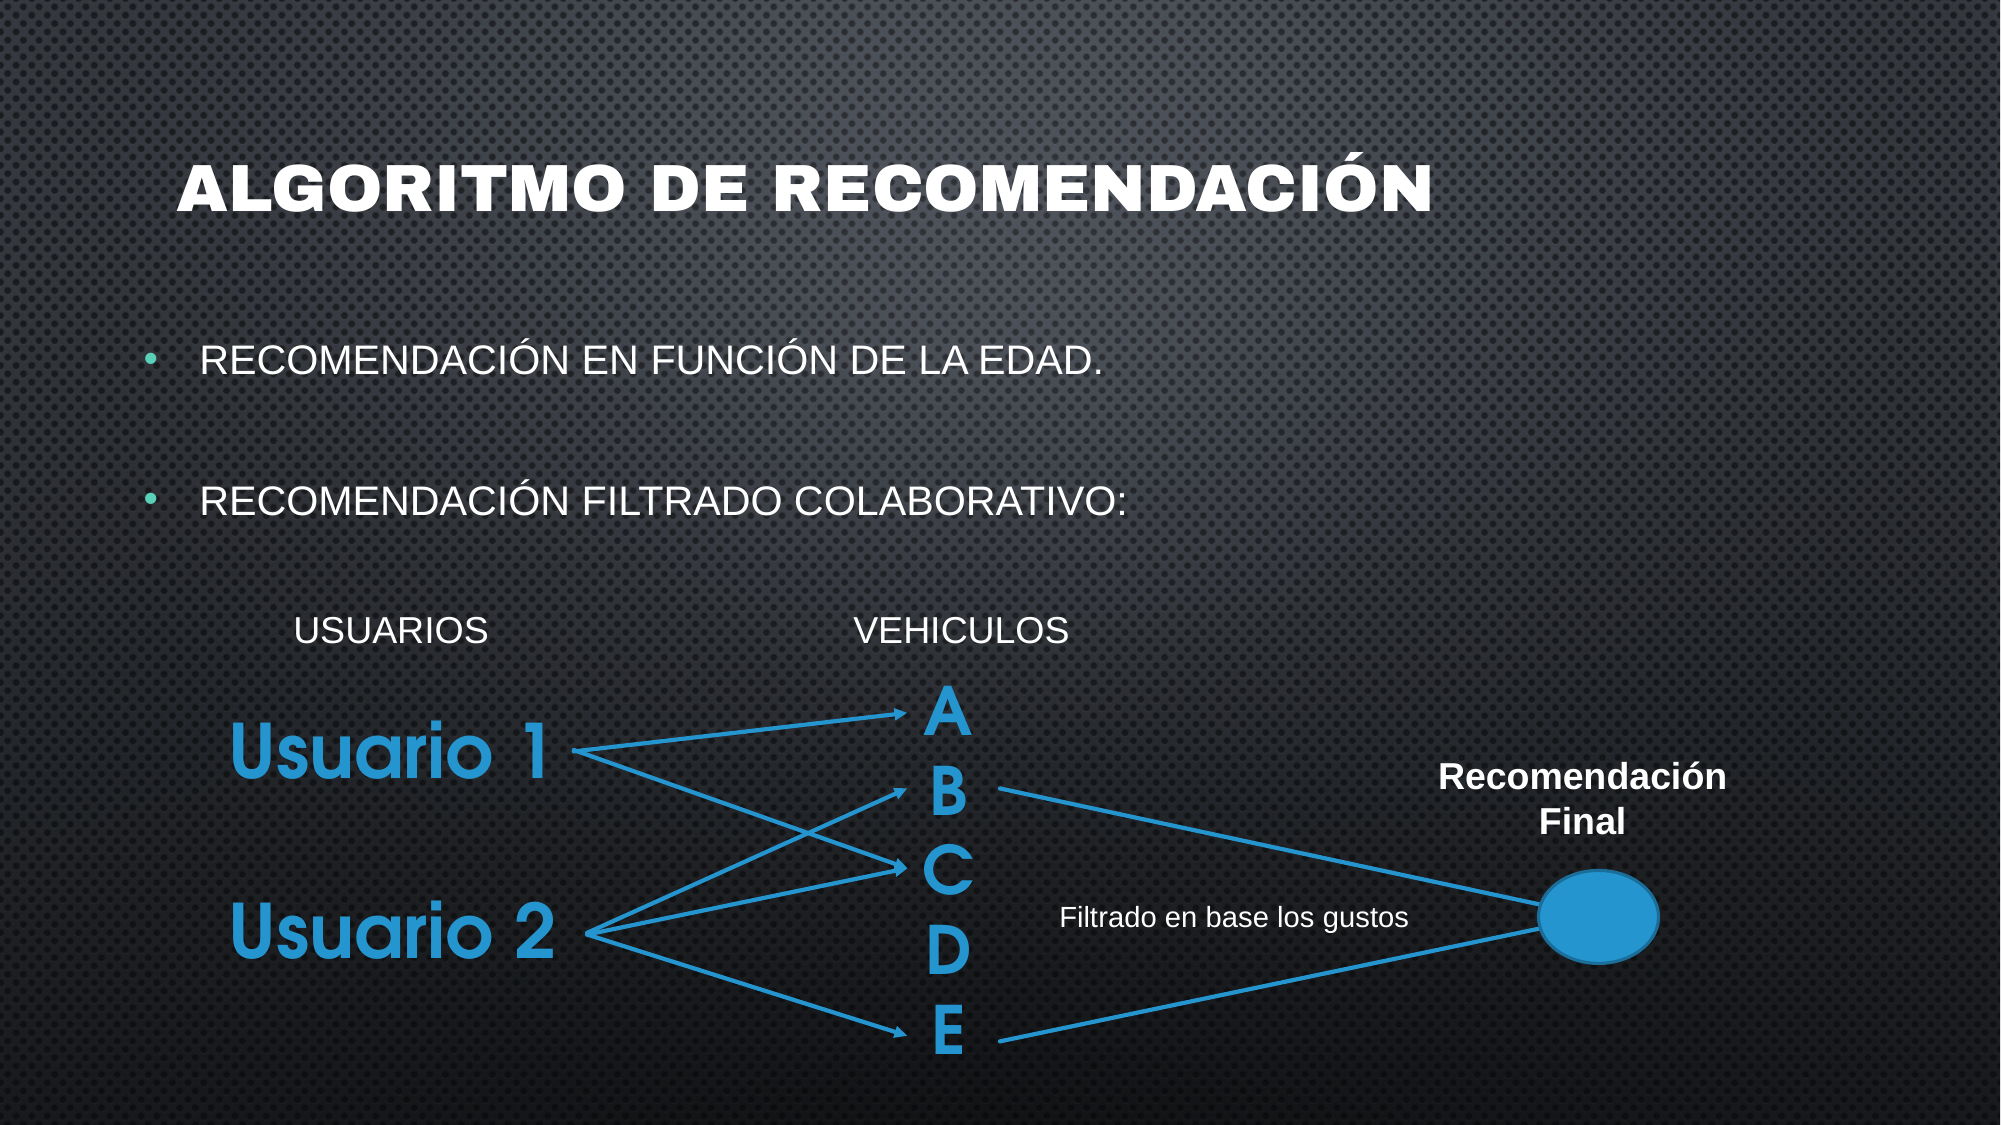

# Algoritmo de recomendación
Recomendación en función de la edad.

Recomendación filtrado colaborativo:
USUARIOS
VEHICULOS
A
B
C
D
E
Usuario 1

Usuario 2
Recomendación
Final

Filtrado en base los gustos